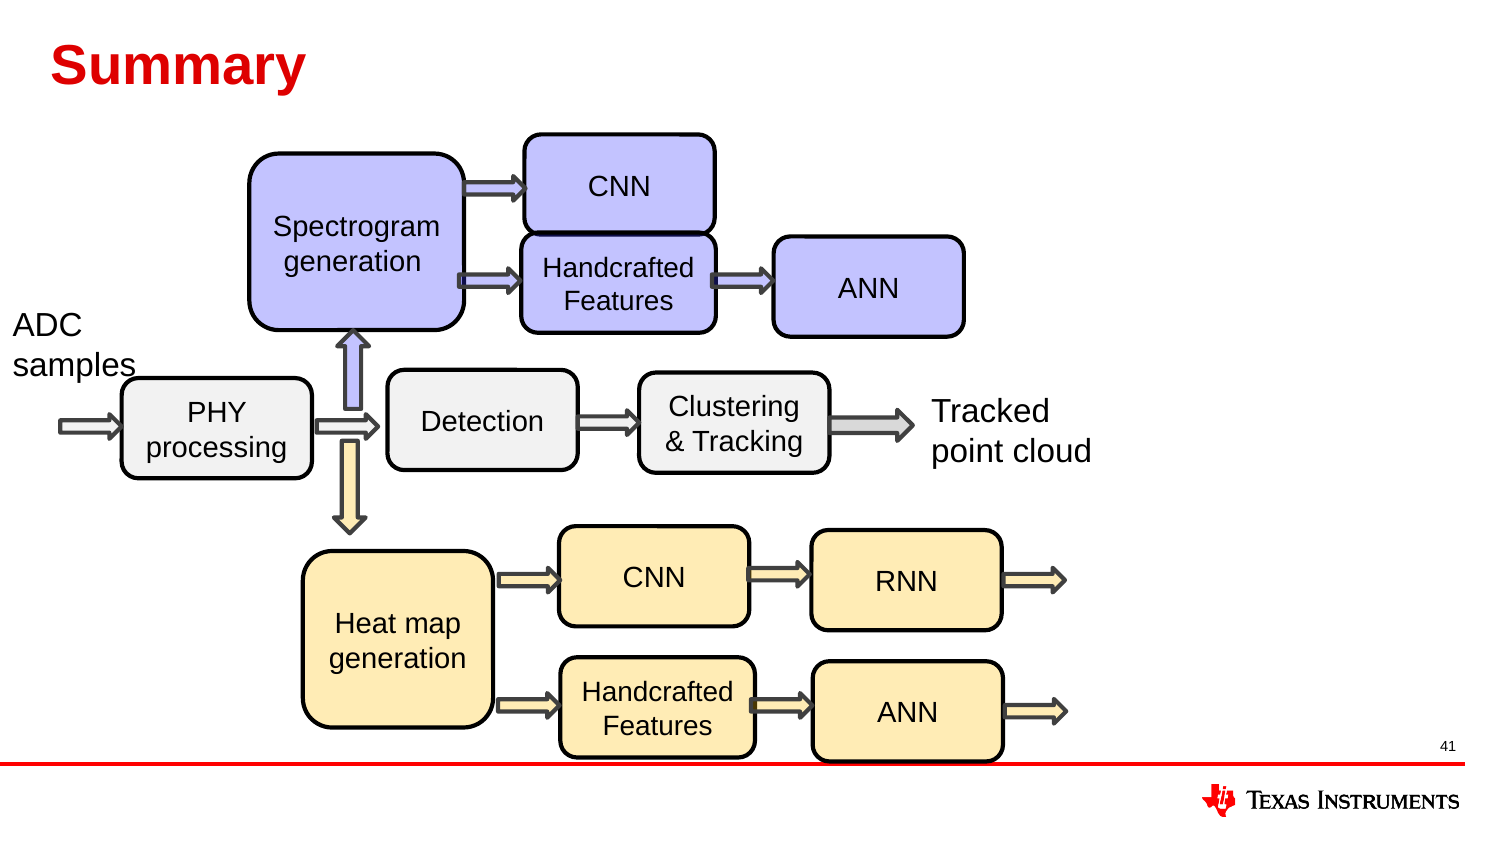

# Summary
CNN
Spectrogramgeneration

Handcrafted
Features
ANN

ADC samples

Detection
Clustering & Tracking
PHY processing
Tracked point cloud

CNN
RNN
Heat map generation

Handcrafted
Features
ANN

41